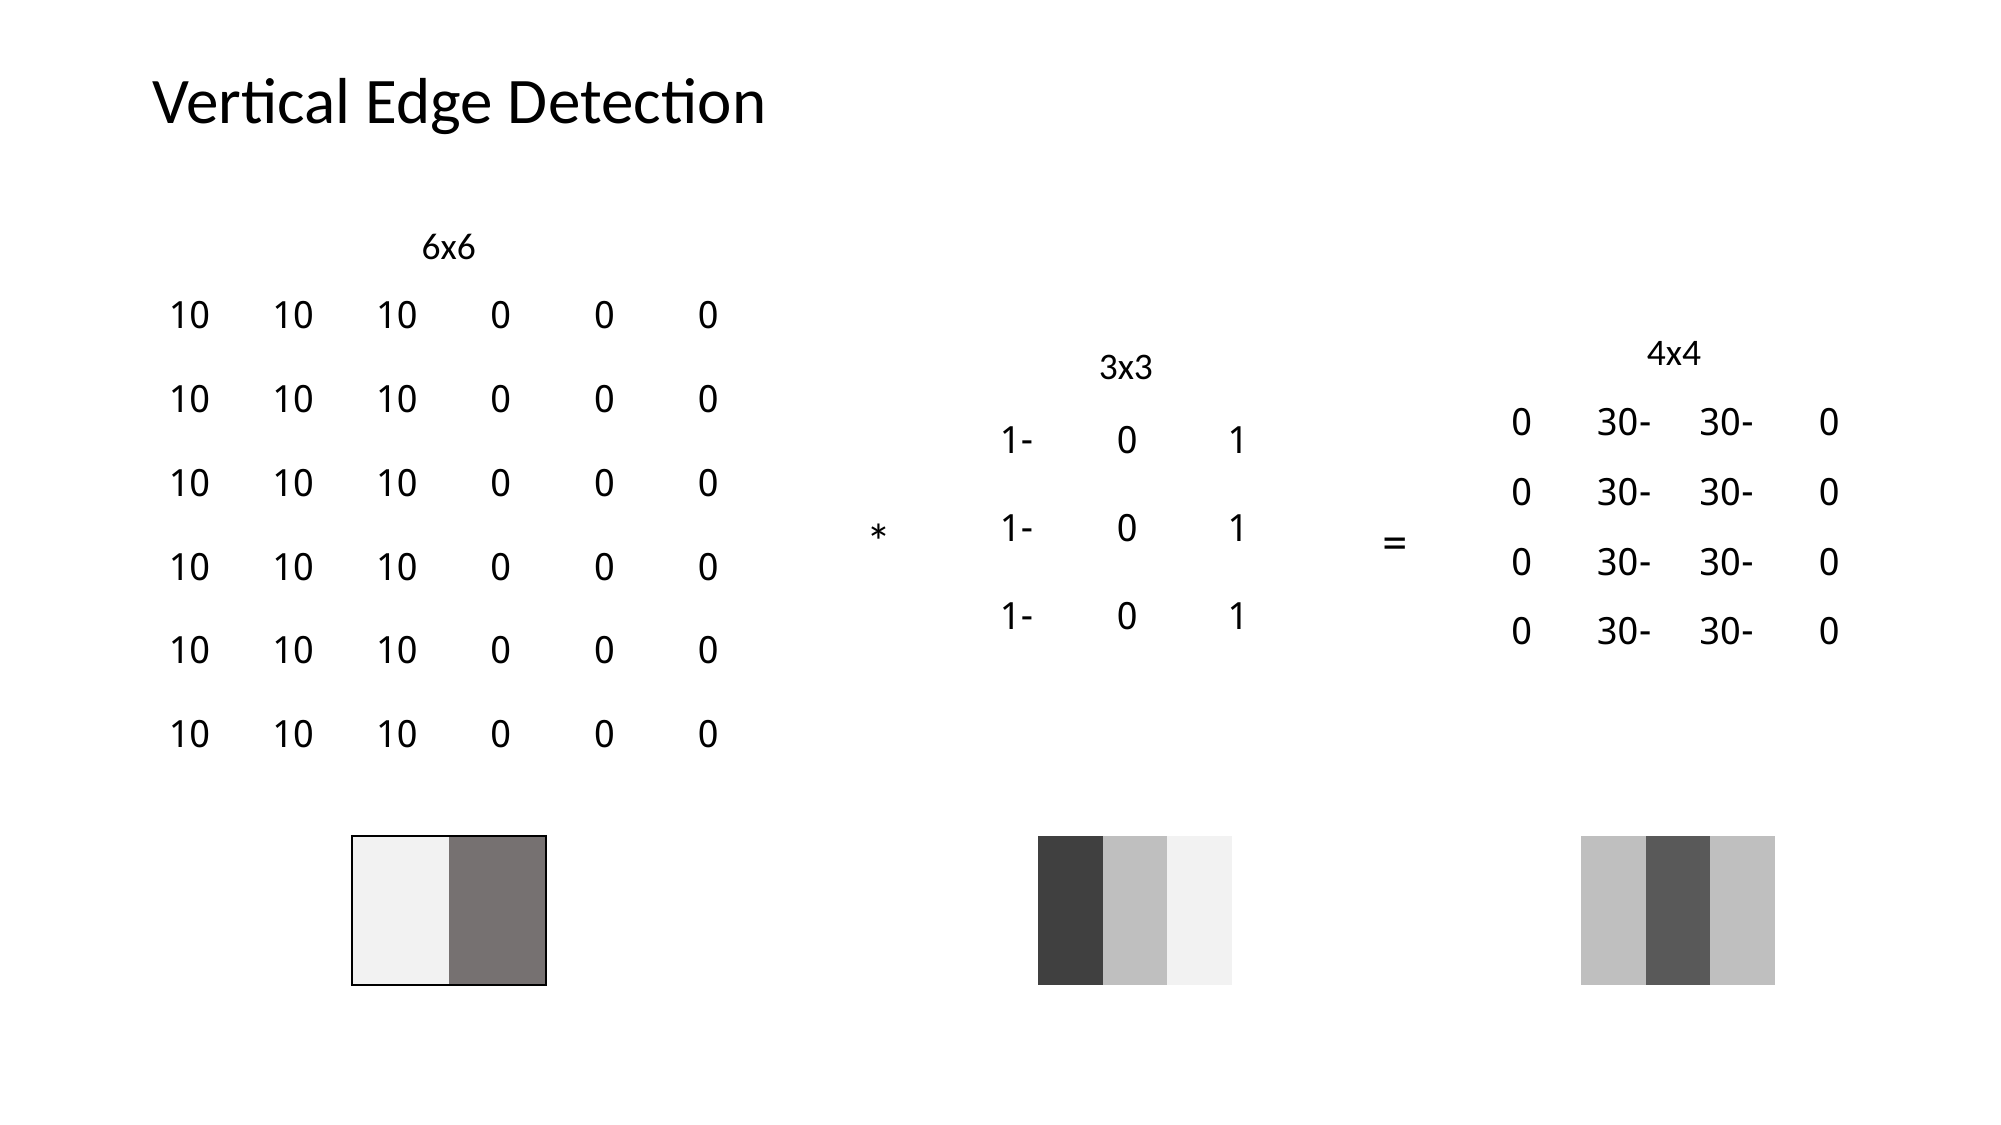

# Vertical Edge Detection

6x6
| 10 | 10 | 10 | 0 | 0 | 0 |
| --- | --- | --- | --- | --- | --- |
| 10 | 10 | 10 | 0 | 0 | 0 |
| 10 | 10 | 10 | 0 | 0 | 0 |
| 10 | 10 | 10 | 0 | 0 | 0 |
| 10 | 10 | 10 | 0 | 0 | 0 |
| 10 | 10 | 10 | 0 | 0 | 0 |
4x4
3x3
| 0 | -30 | -30 | 0 |
| --- | --- | --- | --- |
| 0 | -30 | -30 | 0 |
| 0 | -30 | -30 | 0 |
| 0 | -30 | -30 | 0 |
| -1 | 0 | 1 |
| --- | --- | --- |
| -1 | 0 | 1 |
| -1 | 0 | 1 |
*
=
|  |  |
| --- | --- |
|  |  |  |
| --- | --- | --- |
|  |  |  |
| --- | --- | --- |